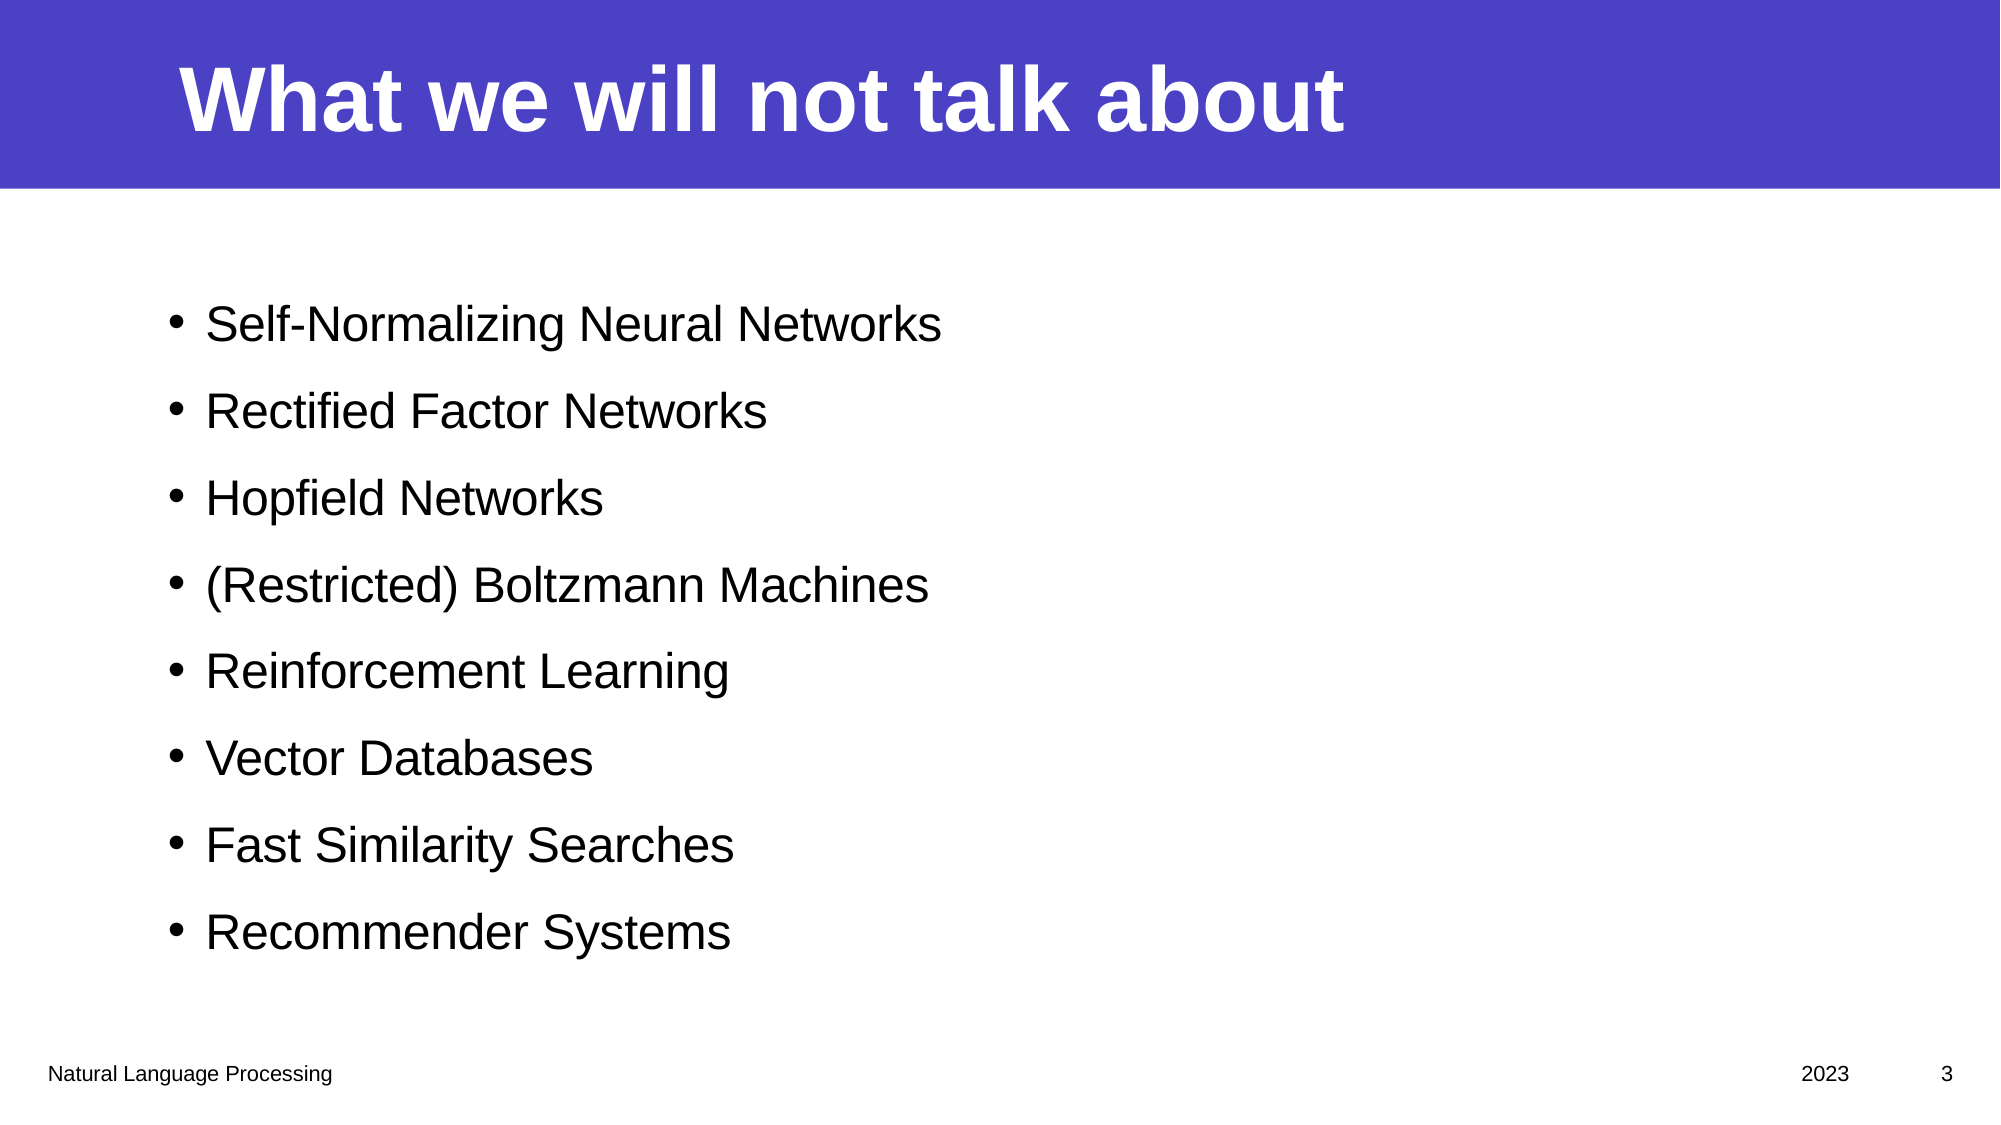

# What we will not talk about
Self-Normalizing Neural Networks
Rectified Factor Networks
Hopfield Networks
(Restricted) Boltzmann Machines
Reinforcement Learning
Vector Databases
Fast Similarity Searches
Recommender Systems
2023
Natural Language Processing
3